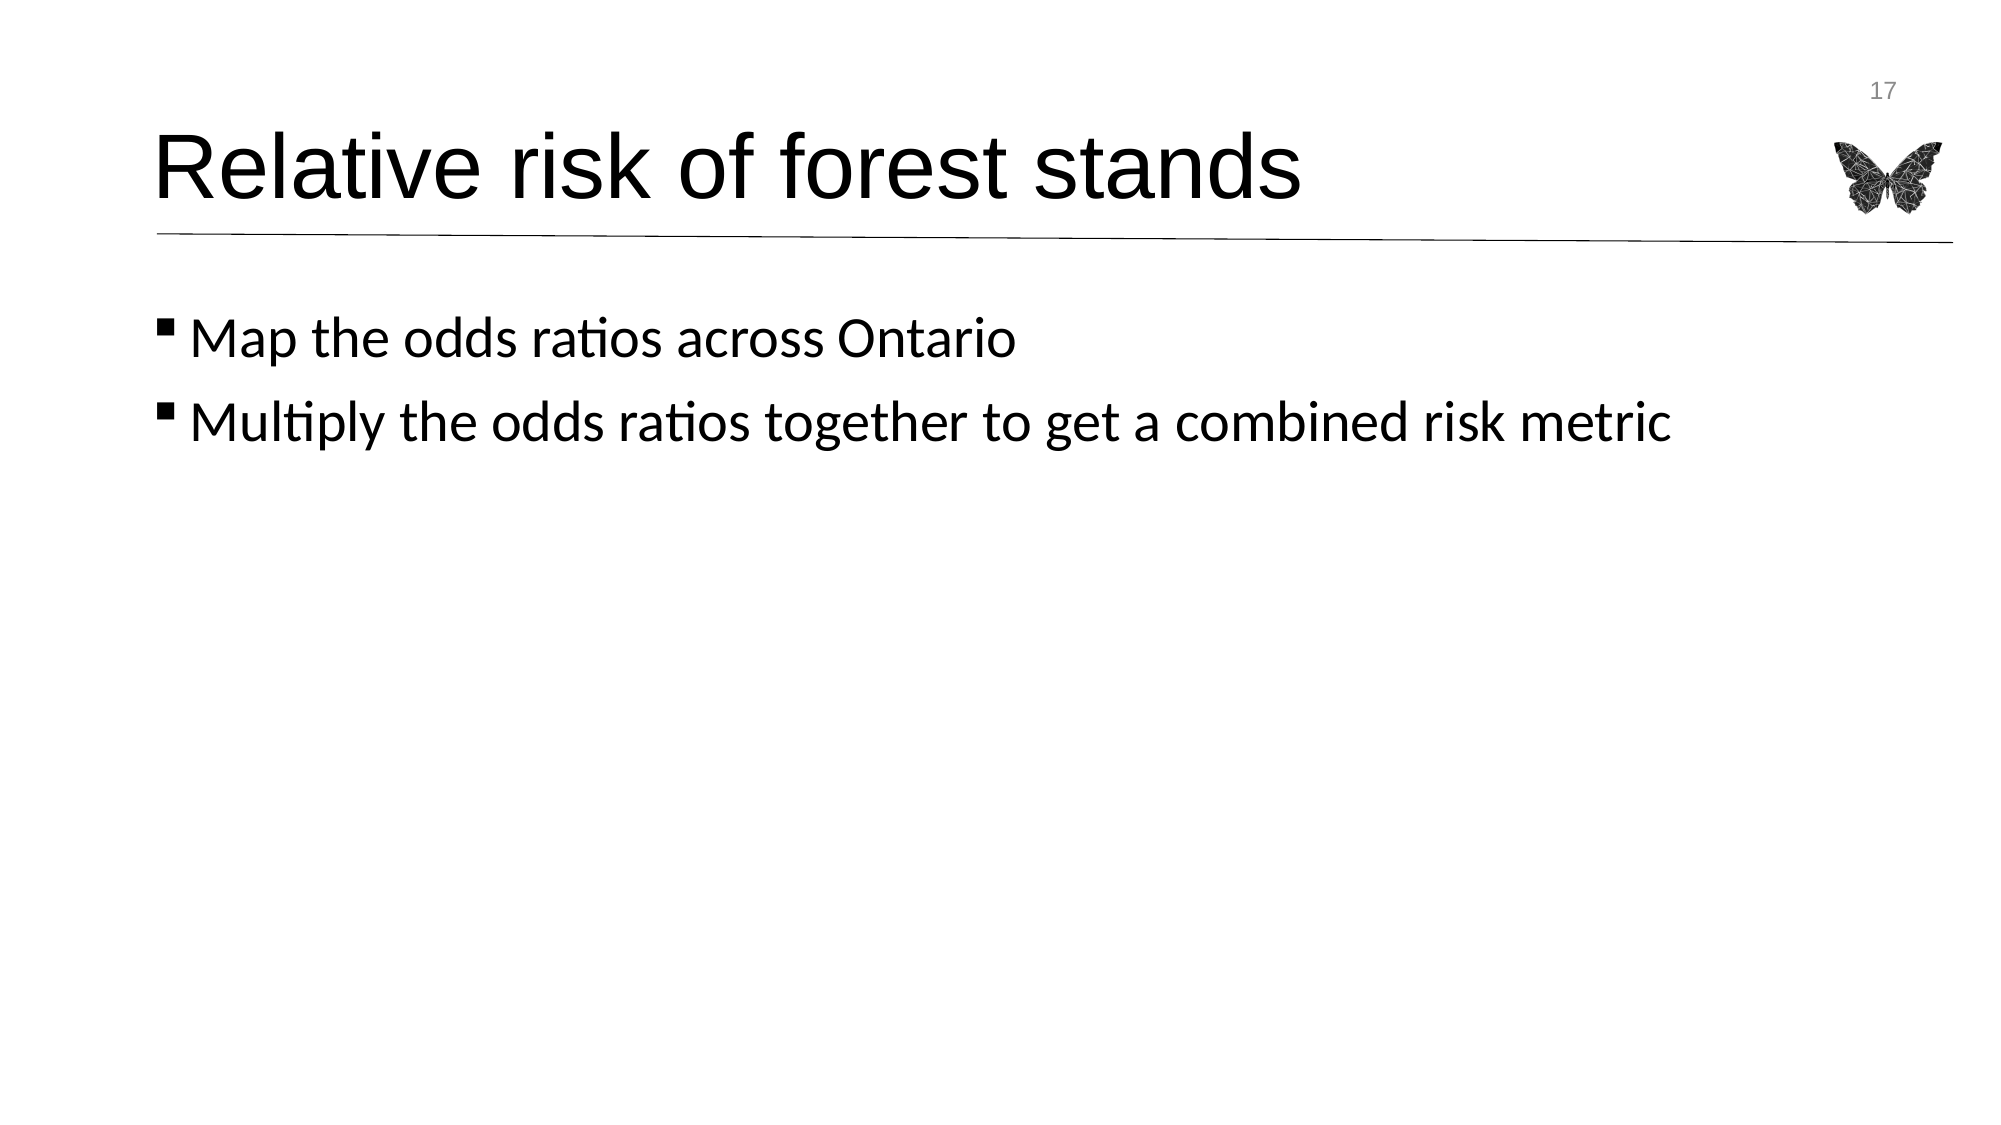

# Relative risk of forest stands
17
Map the odds ratios across Ontario
Multiply the odds ratios together to get a combined risk metric